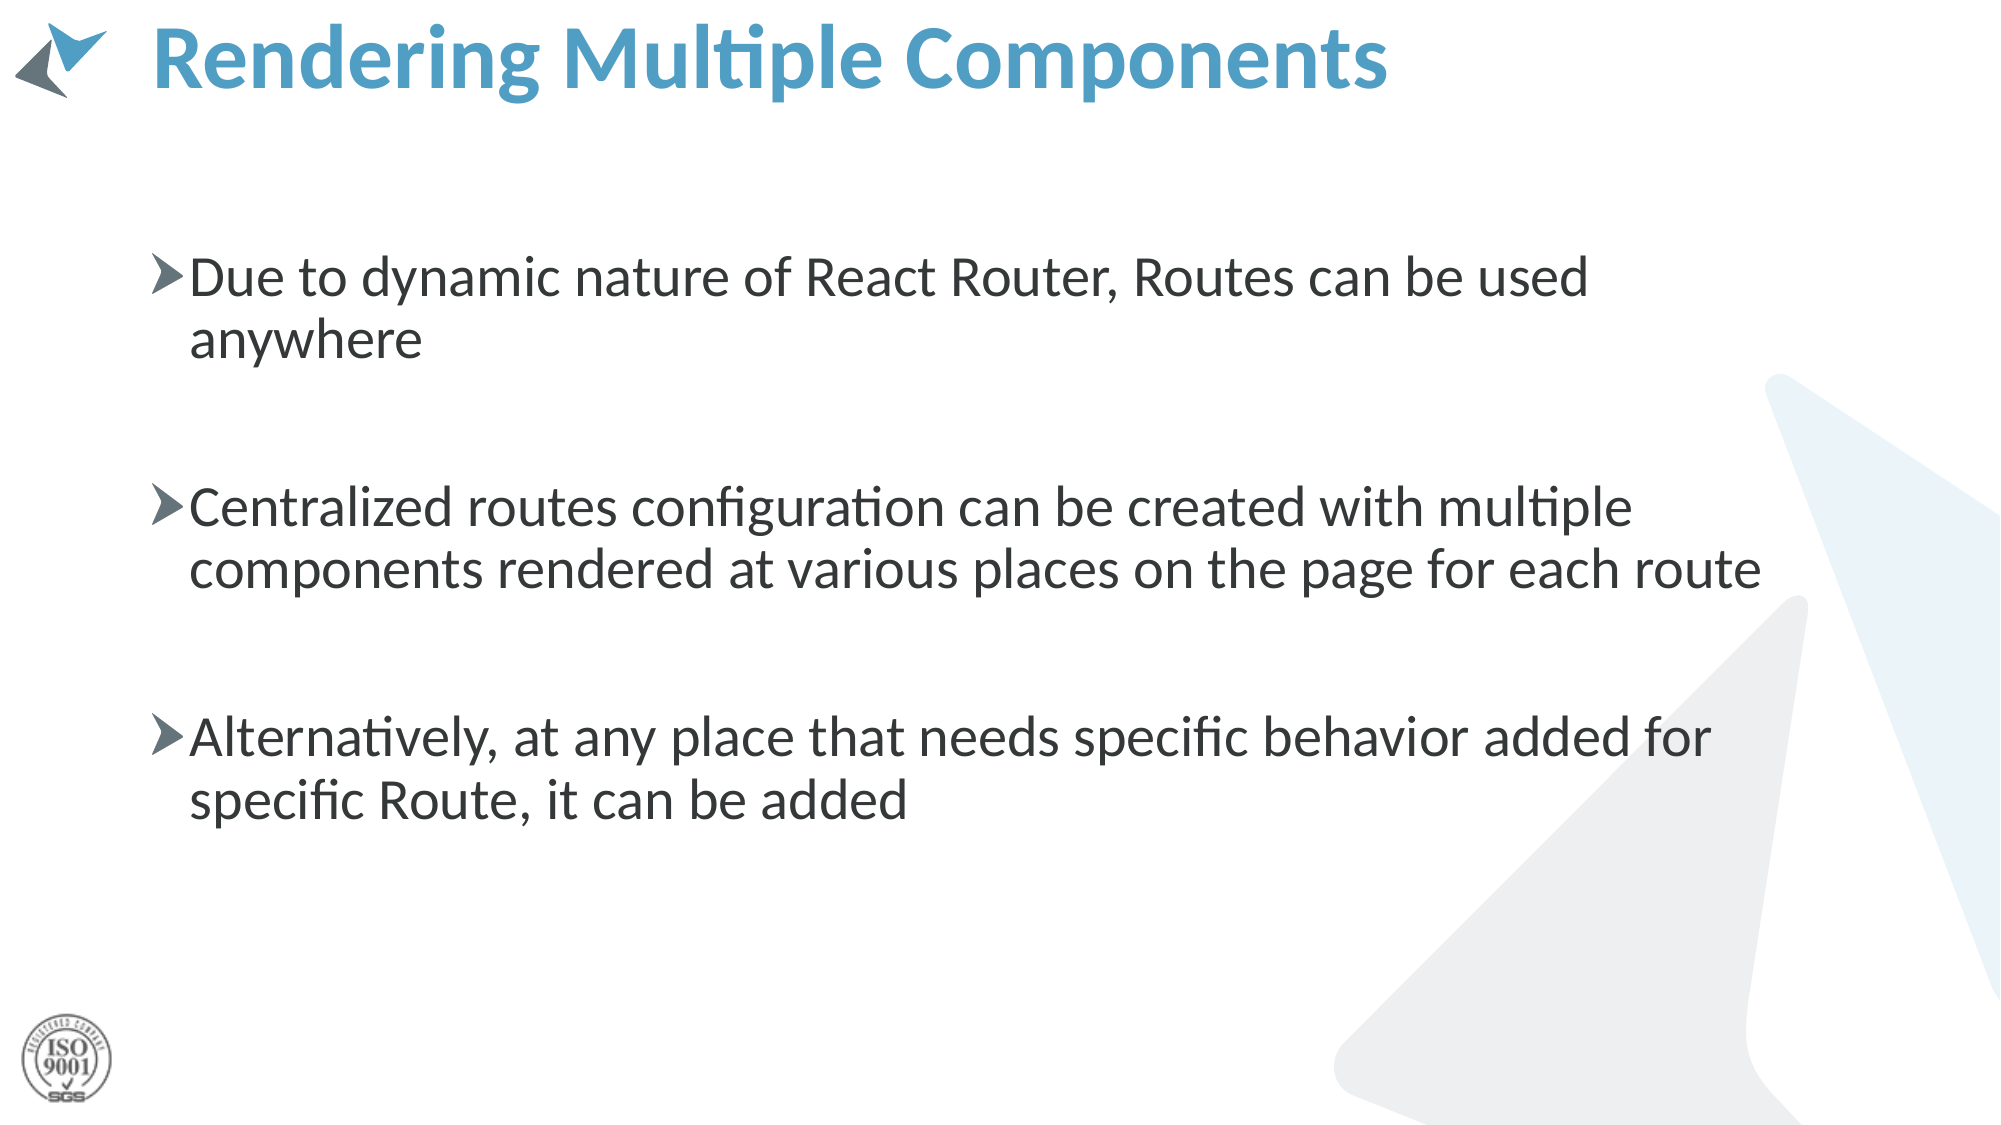

# Rendering Multiple Components
Due to dynamic nature of React Router, Routes can be used anywhere

Centralized routes configuration can be created with multiple components rendered at various places on the page for each route

Alternatively, at any place that needs specific behavior added for specific Route, it can be added